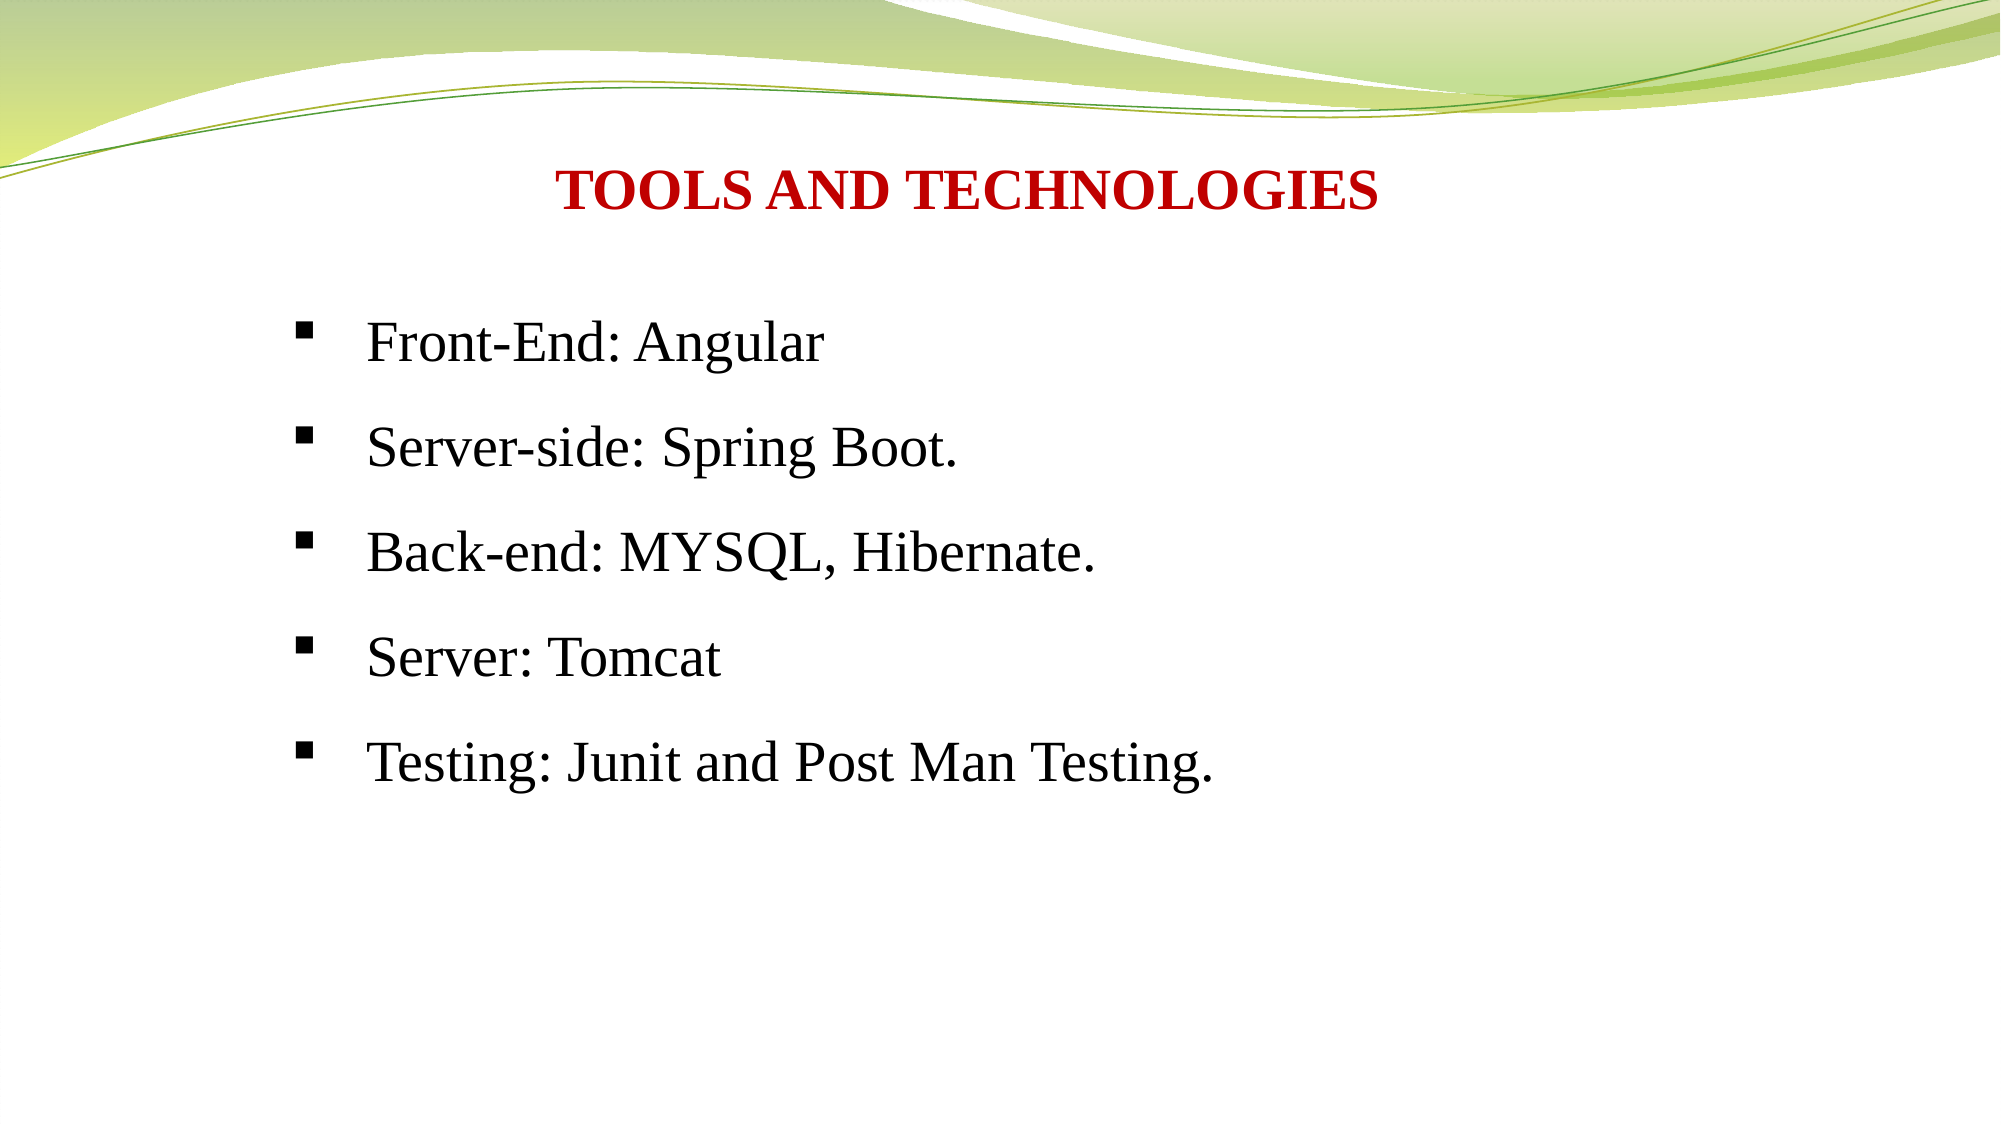

TOOLS AND TECHNOLOGIES
Front-End: Angular
Server-side: Spring Boot.
Back-end: MYSQL, Hibernate.
Server: Tomcat
Testing: Junit and Post Man Testing.